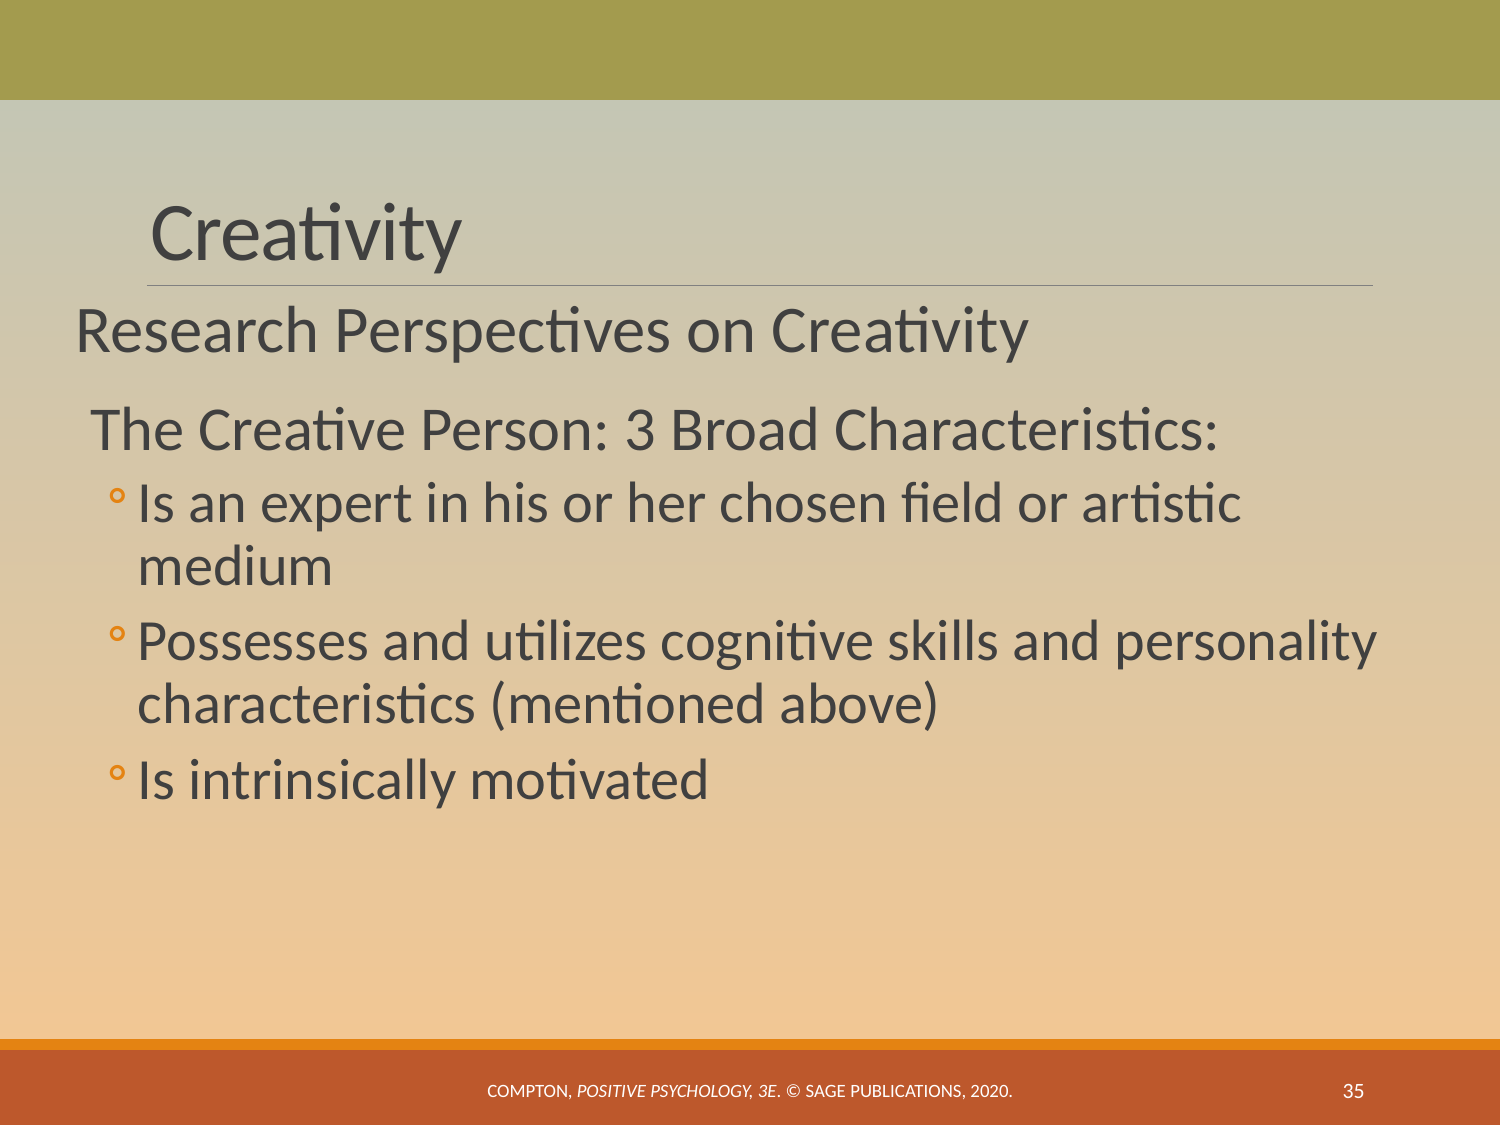

# Creativity
Research Perspectives on Creativity
The Creative Person: 3 Broad Characteristics:
Is an expert in his or her chosen field or artistic medium
Possesses and utilizes cognitive skills and personality characteristics (mentioned above)
Is intrinsically motivated
Compton, Positive Psychology, 3e. © SAGE Publications, 2020.
35